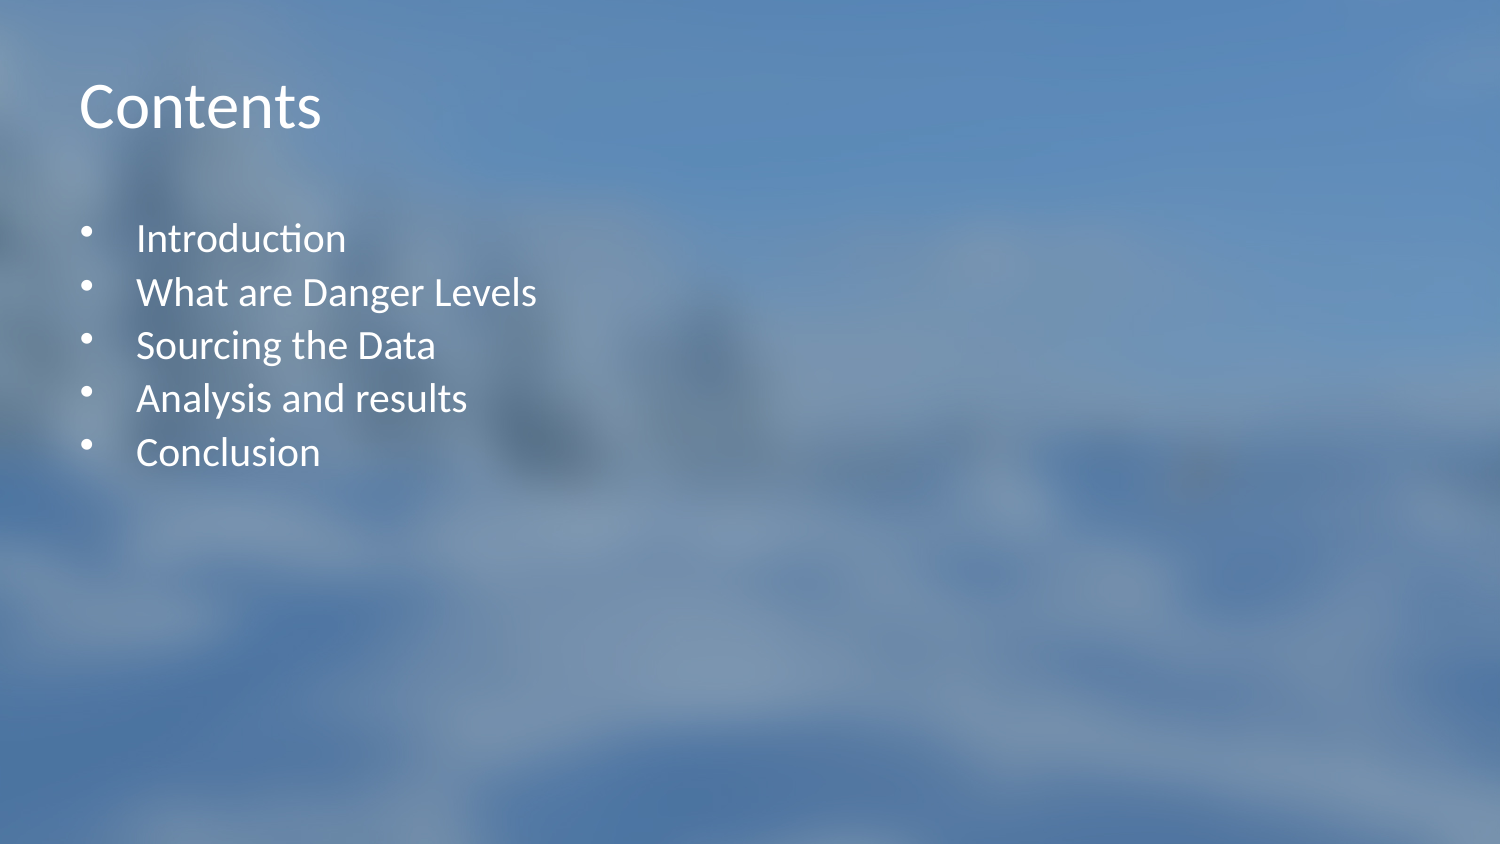

# Contents
Introduction
What are Danger Levels
Sourcing the Data
Analysis and results
Conclusion